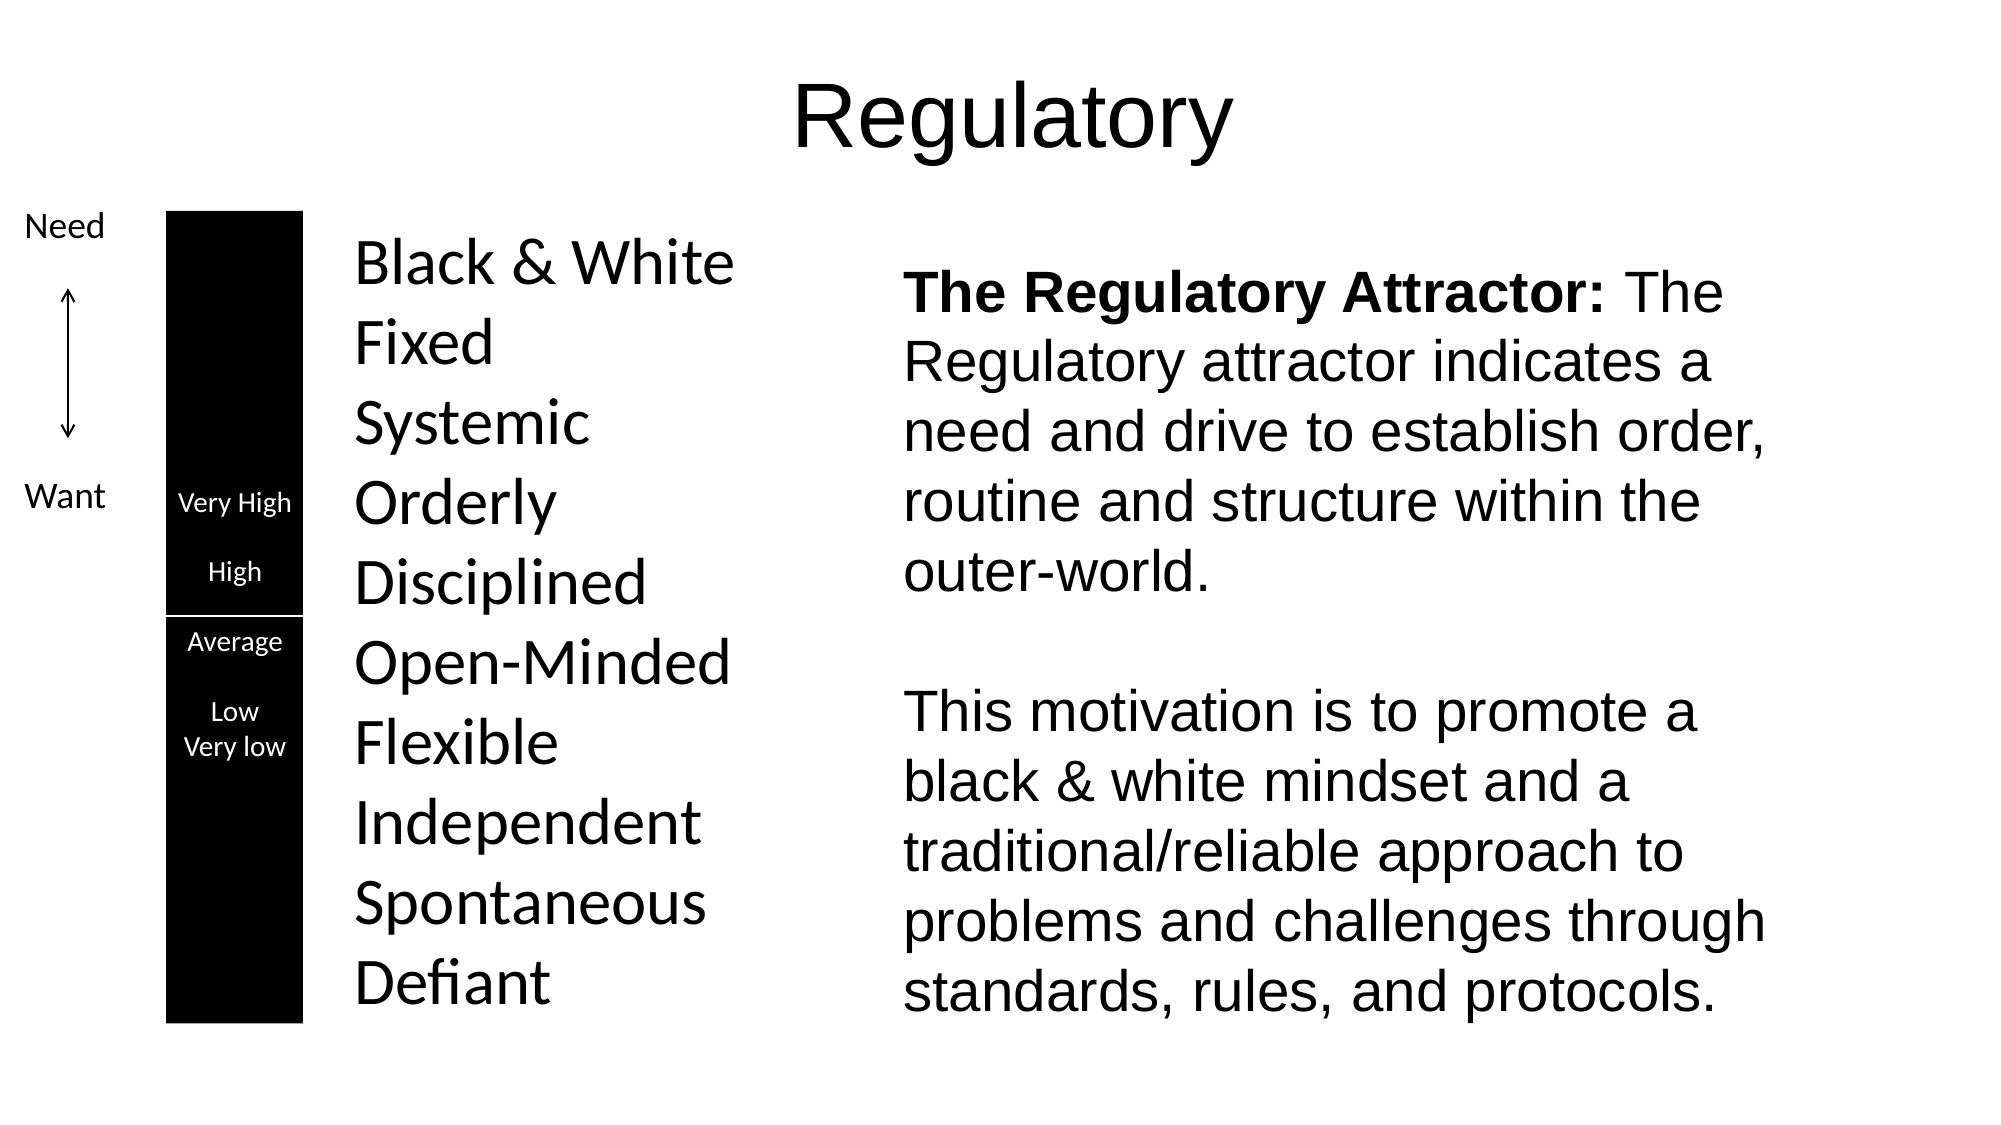

Regulatory
Need

Want

Black & White
Fixed
Systemic
Orderly
Disciplined
Open-Minded
Flexible
Independent
Spontaneous
Defiant
Very High

High

Average

Low
Very low
The Regulatory Attractor: The Regulatory attractor indicates a need and drive to establish order, routine and structure within the outer-world.

This motivation is to promote a black & white mindset and a traditional/reliable approach to problems and challenges through standards, rules, and protocols.